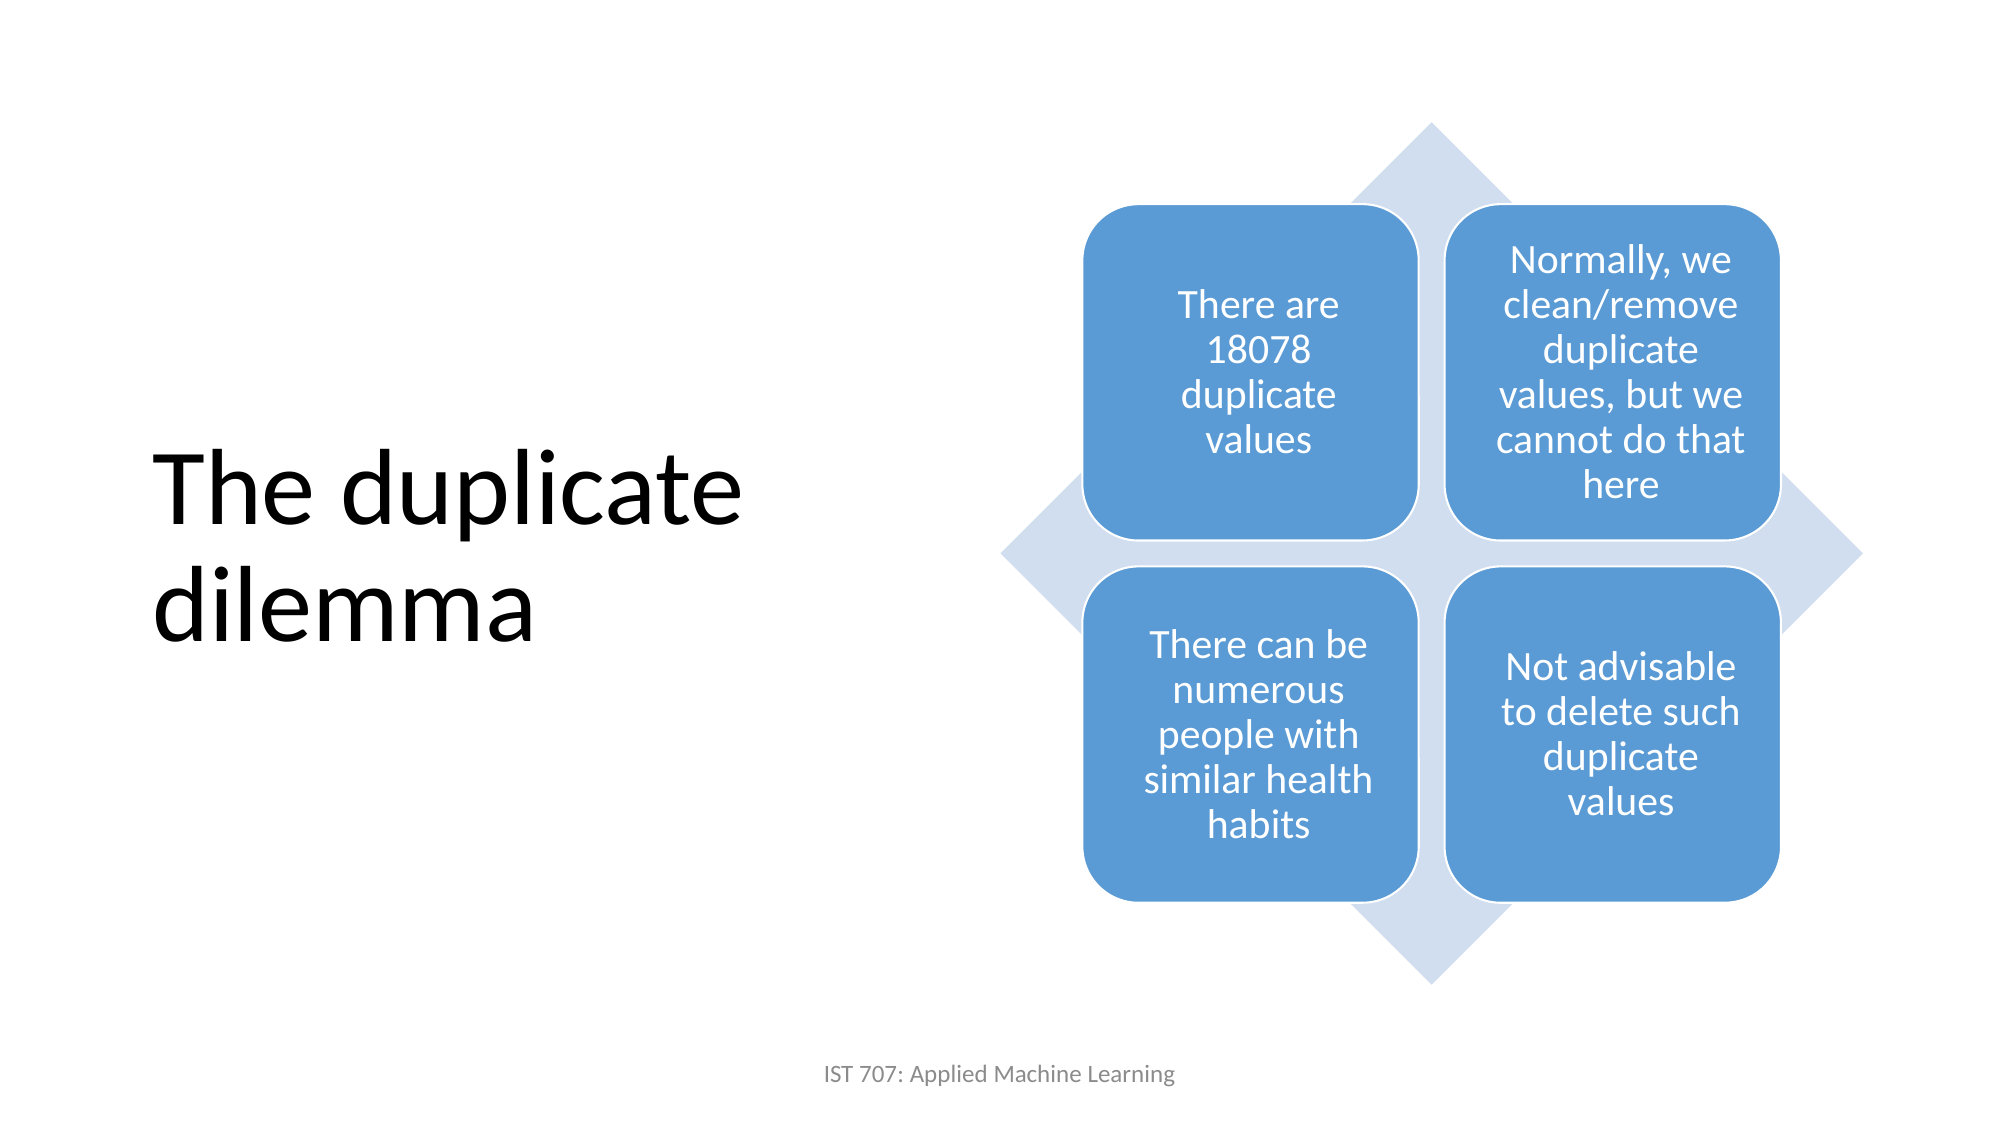

# The duplicate dilemma
There are 18078 duplicate values
Normally, we clean/remove duplicate values, but we cannot do that here
There can be numerous people with similar health habits
Not advisable to delete such duplicate values
IST 707: Applied Machine Learning